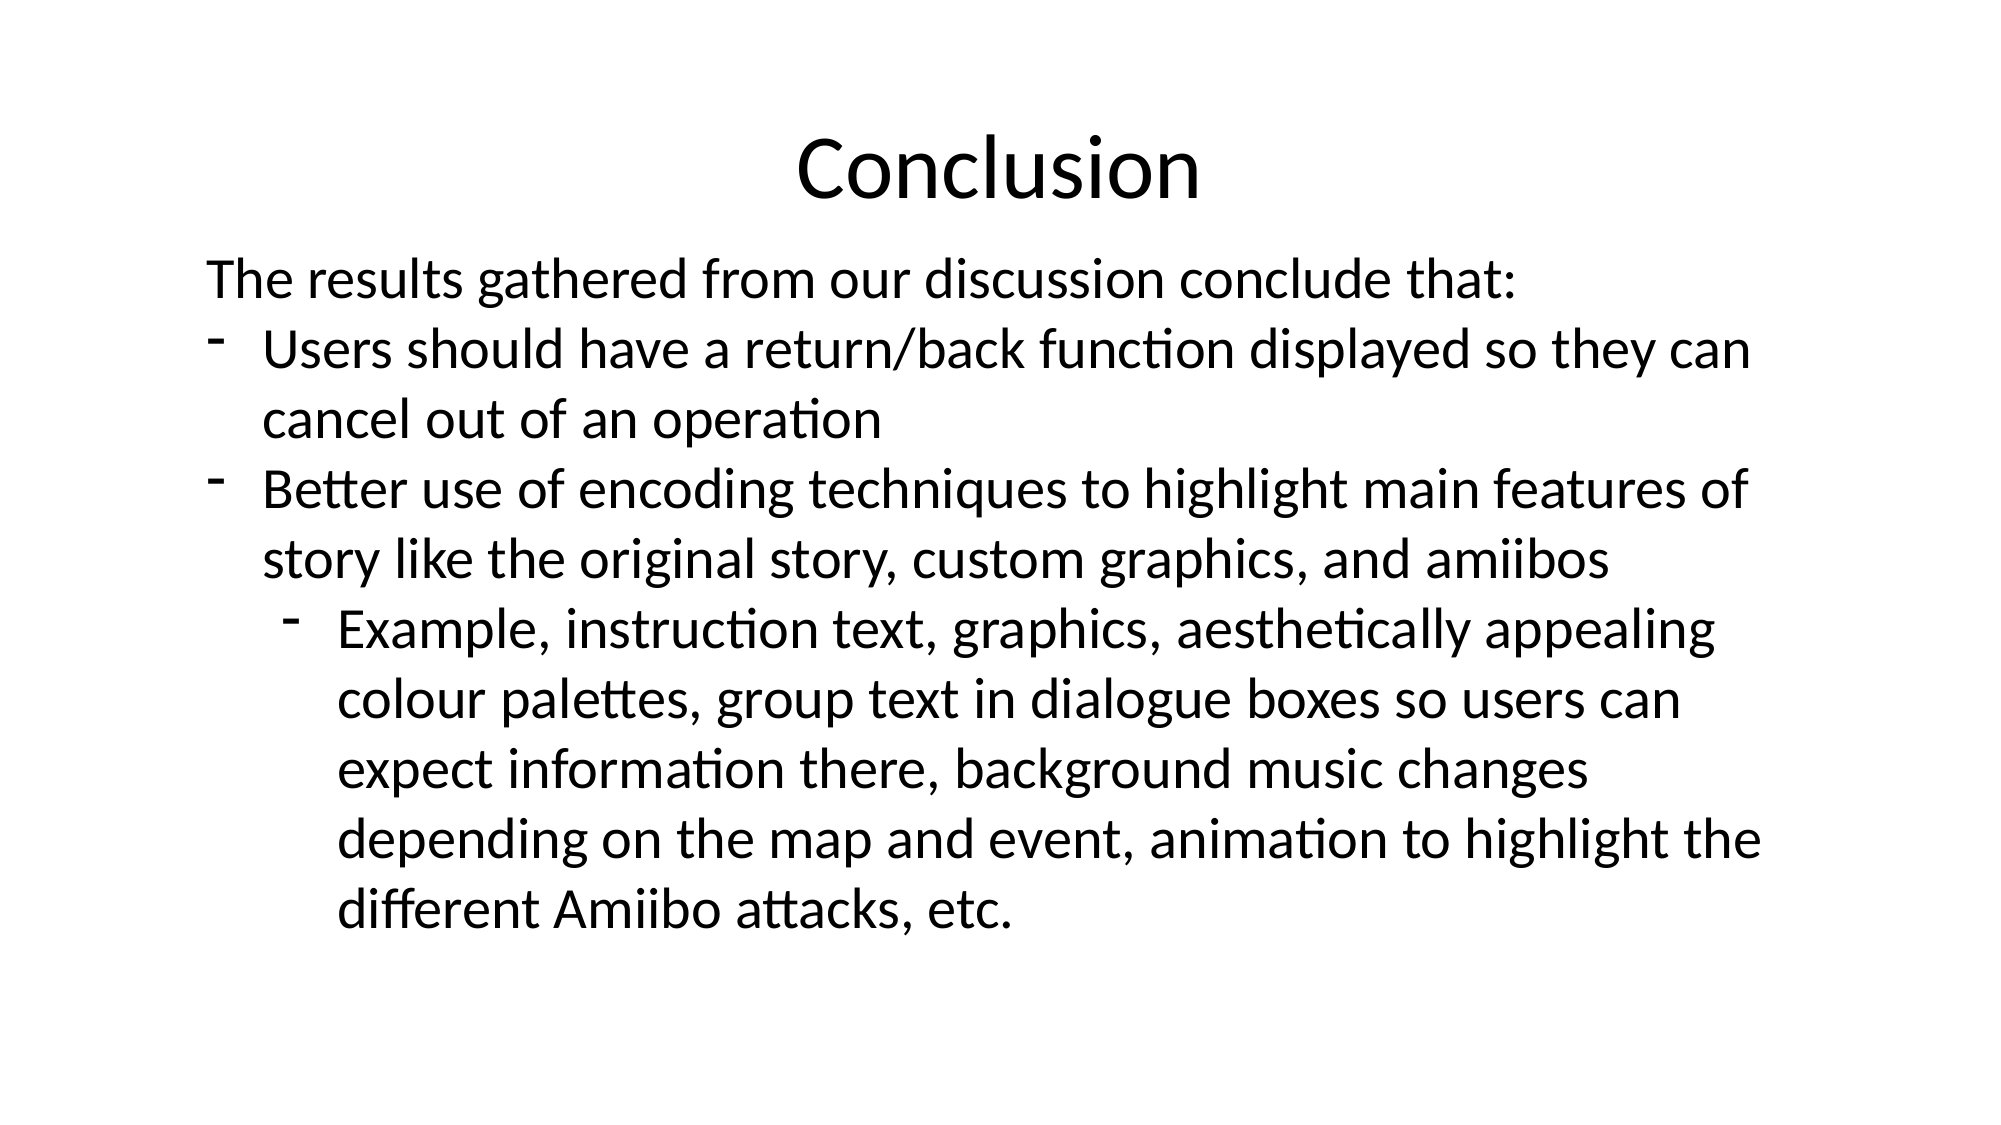

# Conclusion
The results gathered from our discussion conclude that:
Users should have a return/back function displayed so they can cancel out of an operation
Better use of encoding techniques to highlight main features of story like the original story, custom graphics, and amiibos
Example, instruction text, graphics, aesthetically appealing colour palettes, group text in dialogue boxes so users can expect information there, background music changes depending on the map and event, animation to highlight the different Amiibo attacks, etc.